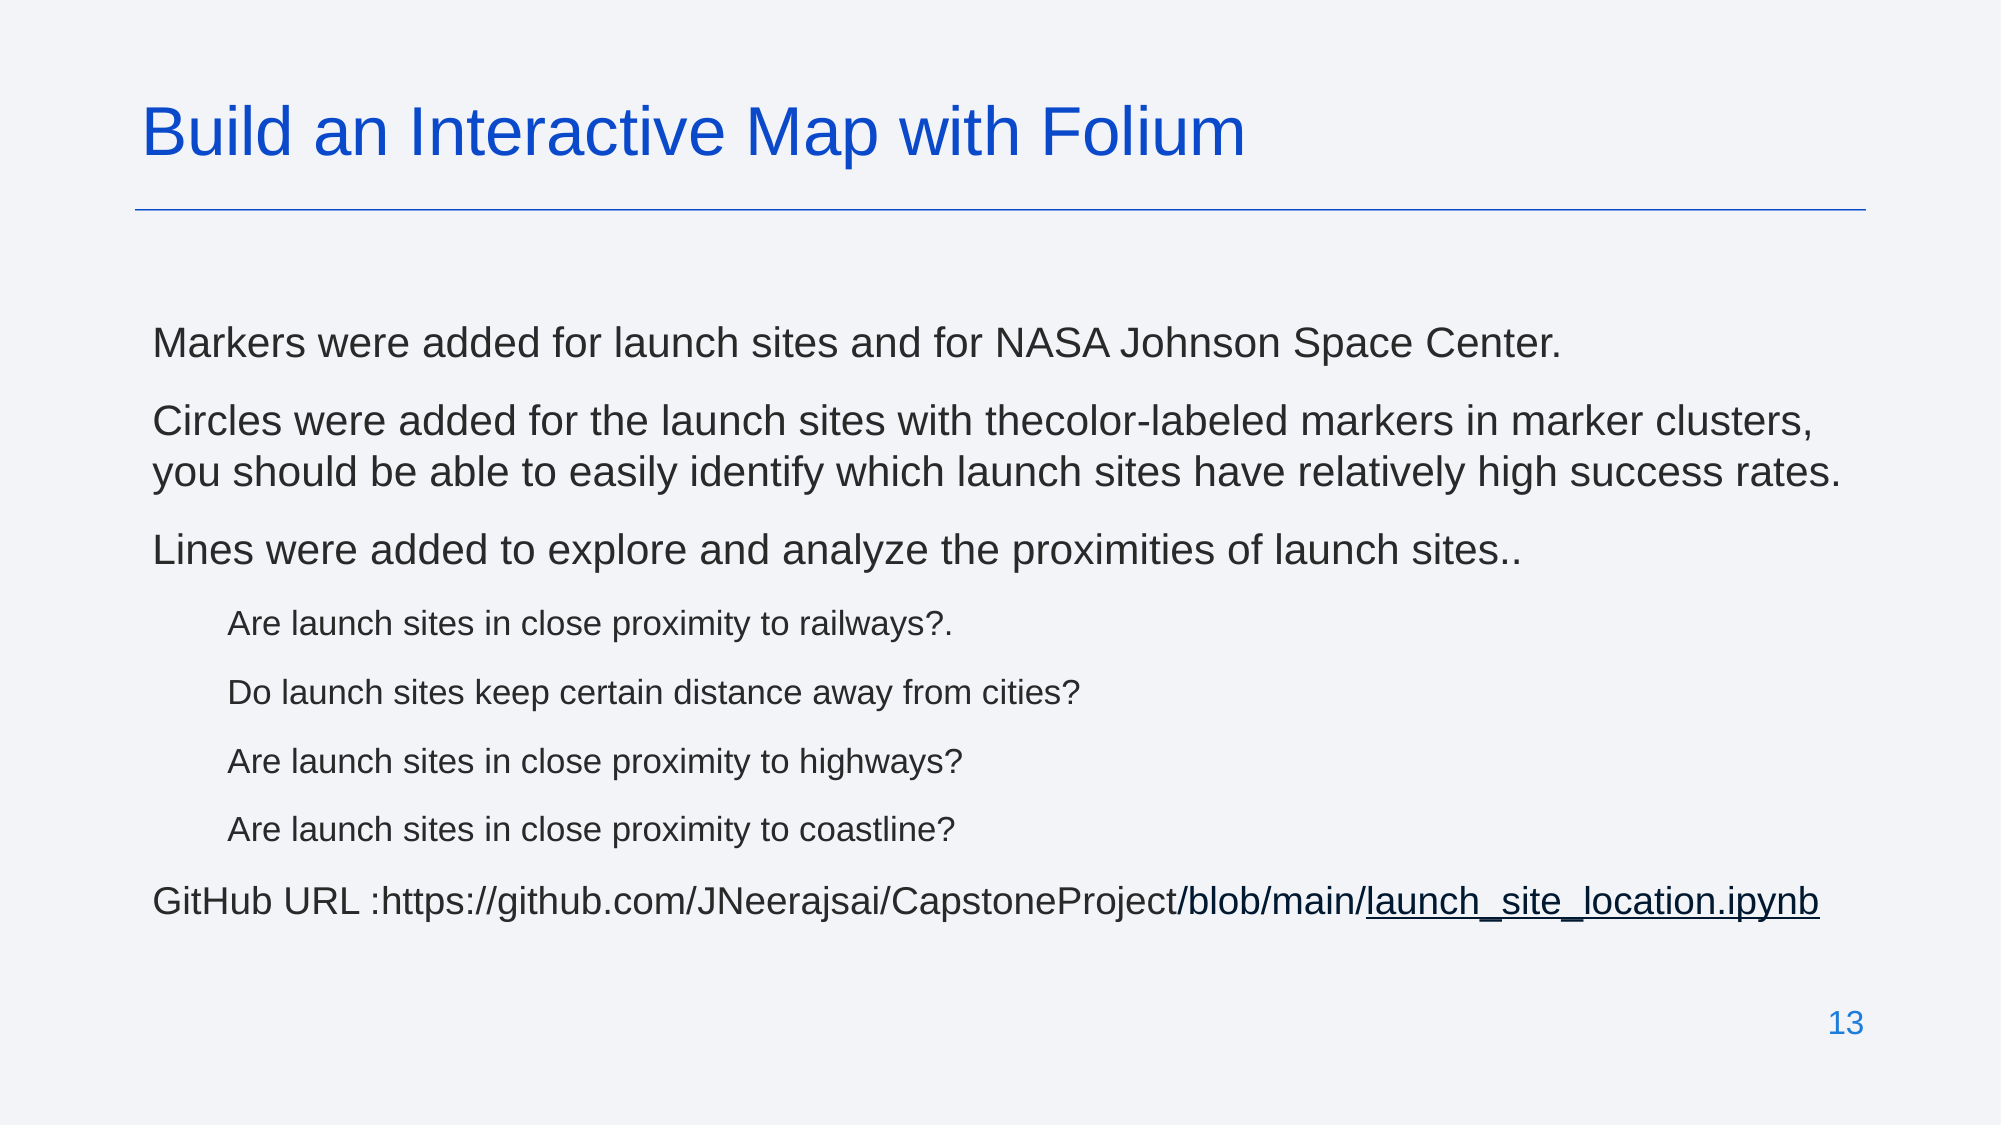

Build an Interactive Map with Folium
Markers were added for launch sites and for NASA Johnson Space Center.
Circles were added for the launch sites with thecolor-labeled markers in marker clusters, you should be able to easily identify which launch sites have relatively high success rates.
Lines were added to explore and analyze the proximities of launch sites..
Are launch sites in close proximity to railways?.
Do launch sites keep certain distance away from cities?
Are launch sites in close proximity to highways?
Are launch sites in close proximity to coastline?
GitHub URL :https://github.com/JNeerajsai/CapstoneProject/blob/main/launch_site_location.ipynb

13